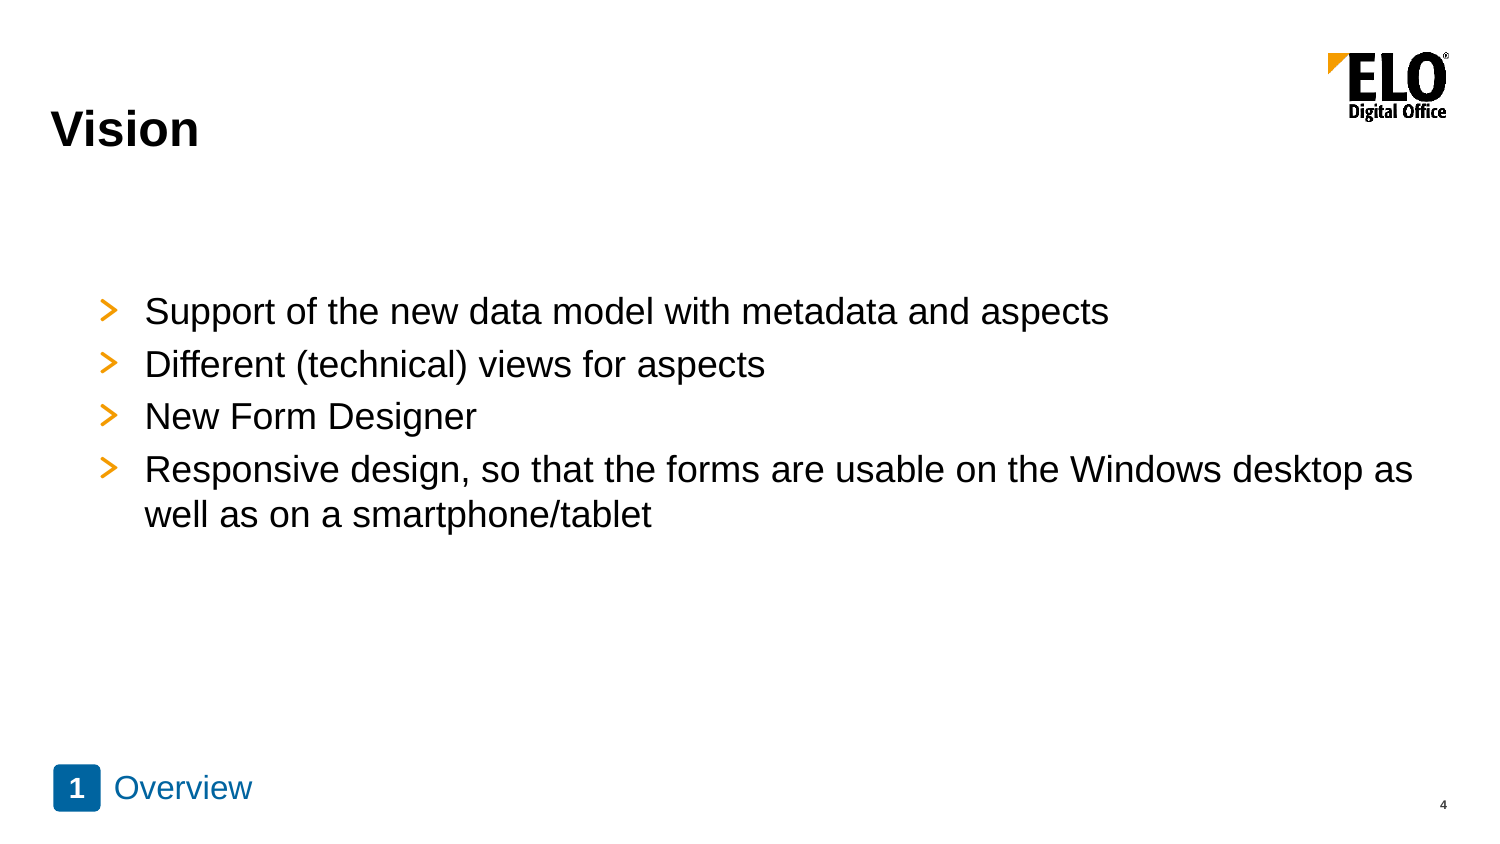

# Vision
Support of the new data model with metadata and aspects
Different (technical) views for aspects
New Form Designer
Responsive design, so that the forms are usable on the Windows desktop as well as on a smartphone/tablet
Overview
1